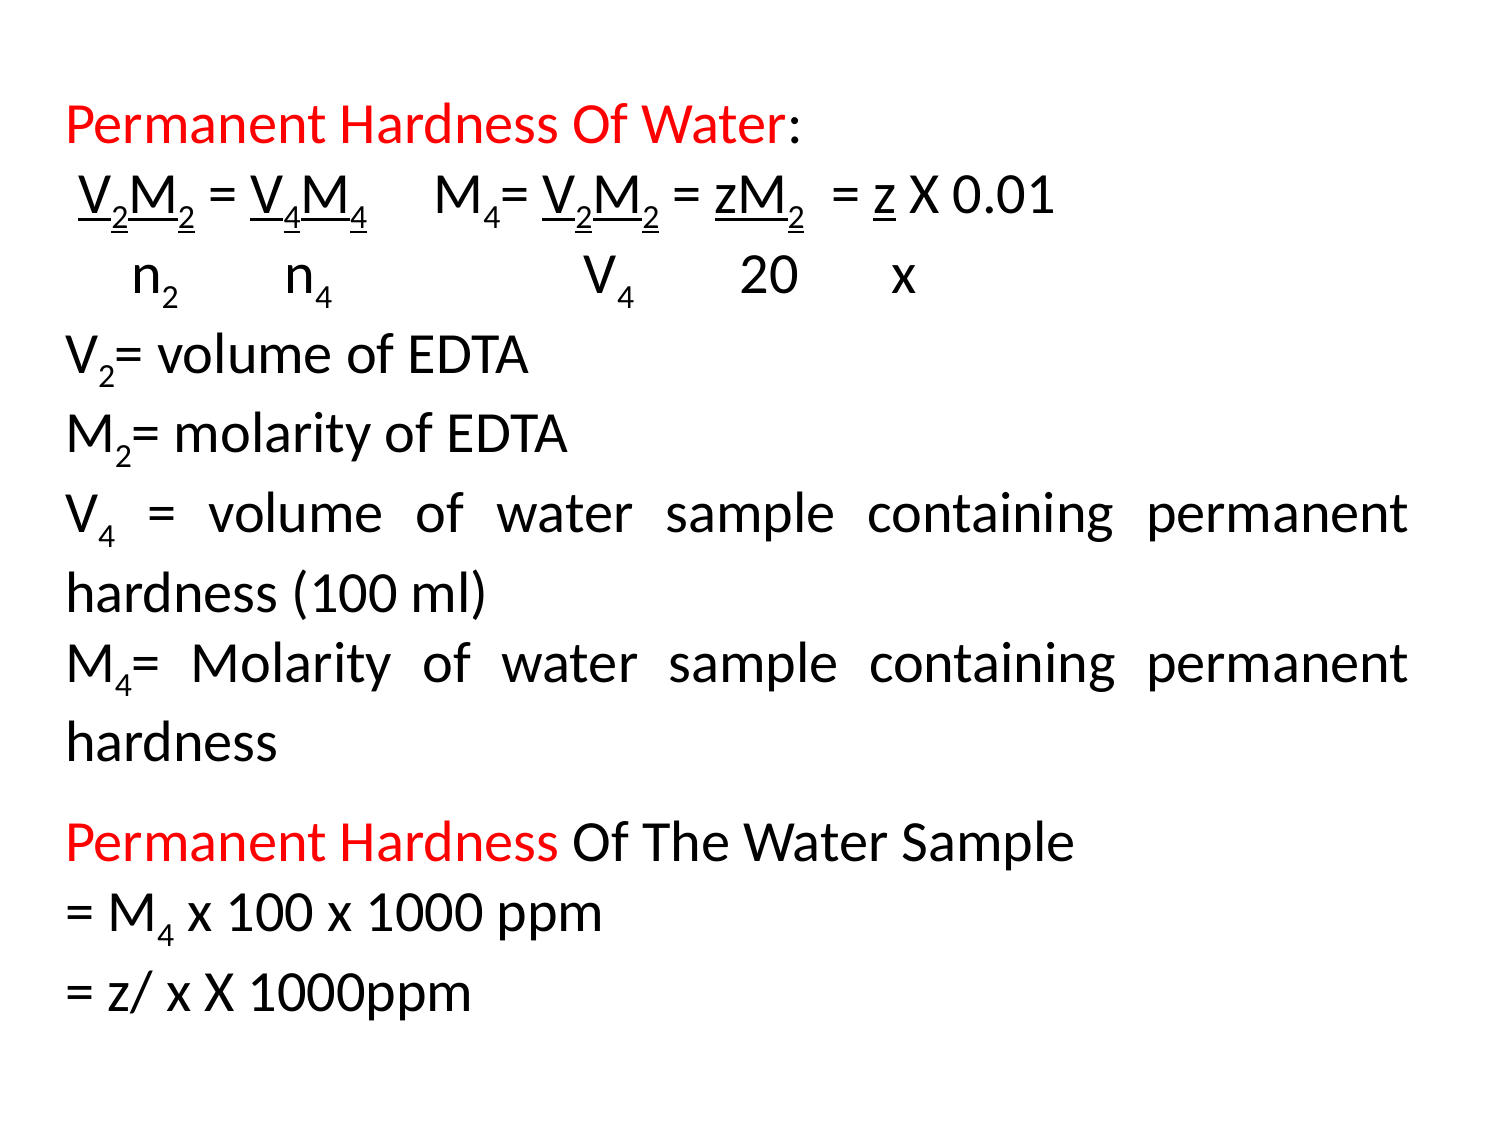

Permanent Hardness Of Water:
 V2M2 = V4M4     M4= V2M2 = zM2  = z X 0.01
     n2        n4                   V4        20       x
V2= volume of EDTA
M2= molarity of EDTA
V4 = volume of water sample containing permanent hardness (100 ml)
M4= Molarity of water sample containing permanent hardness

Permanent Hardness Of The Water Sample
= M4 x 100 x 1000 ppm
= z/ x X 1000ppm